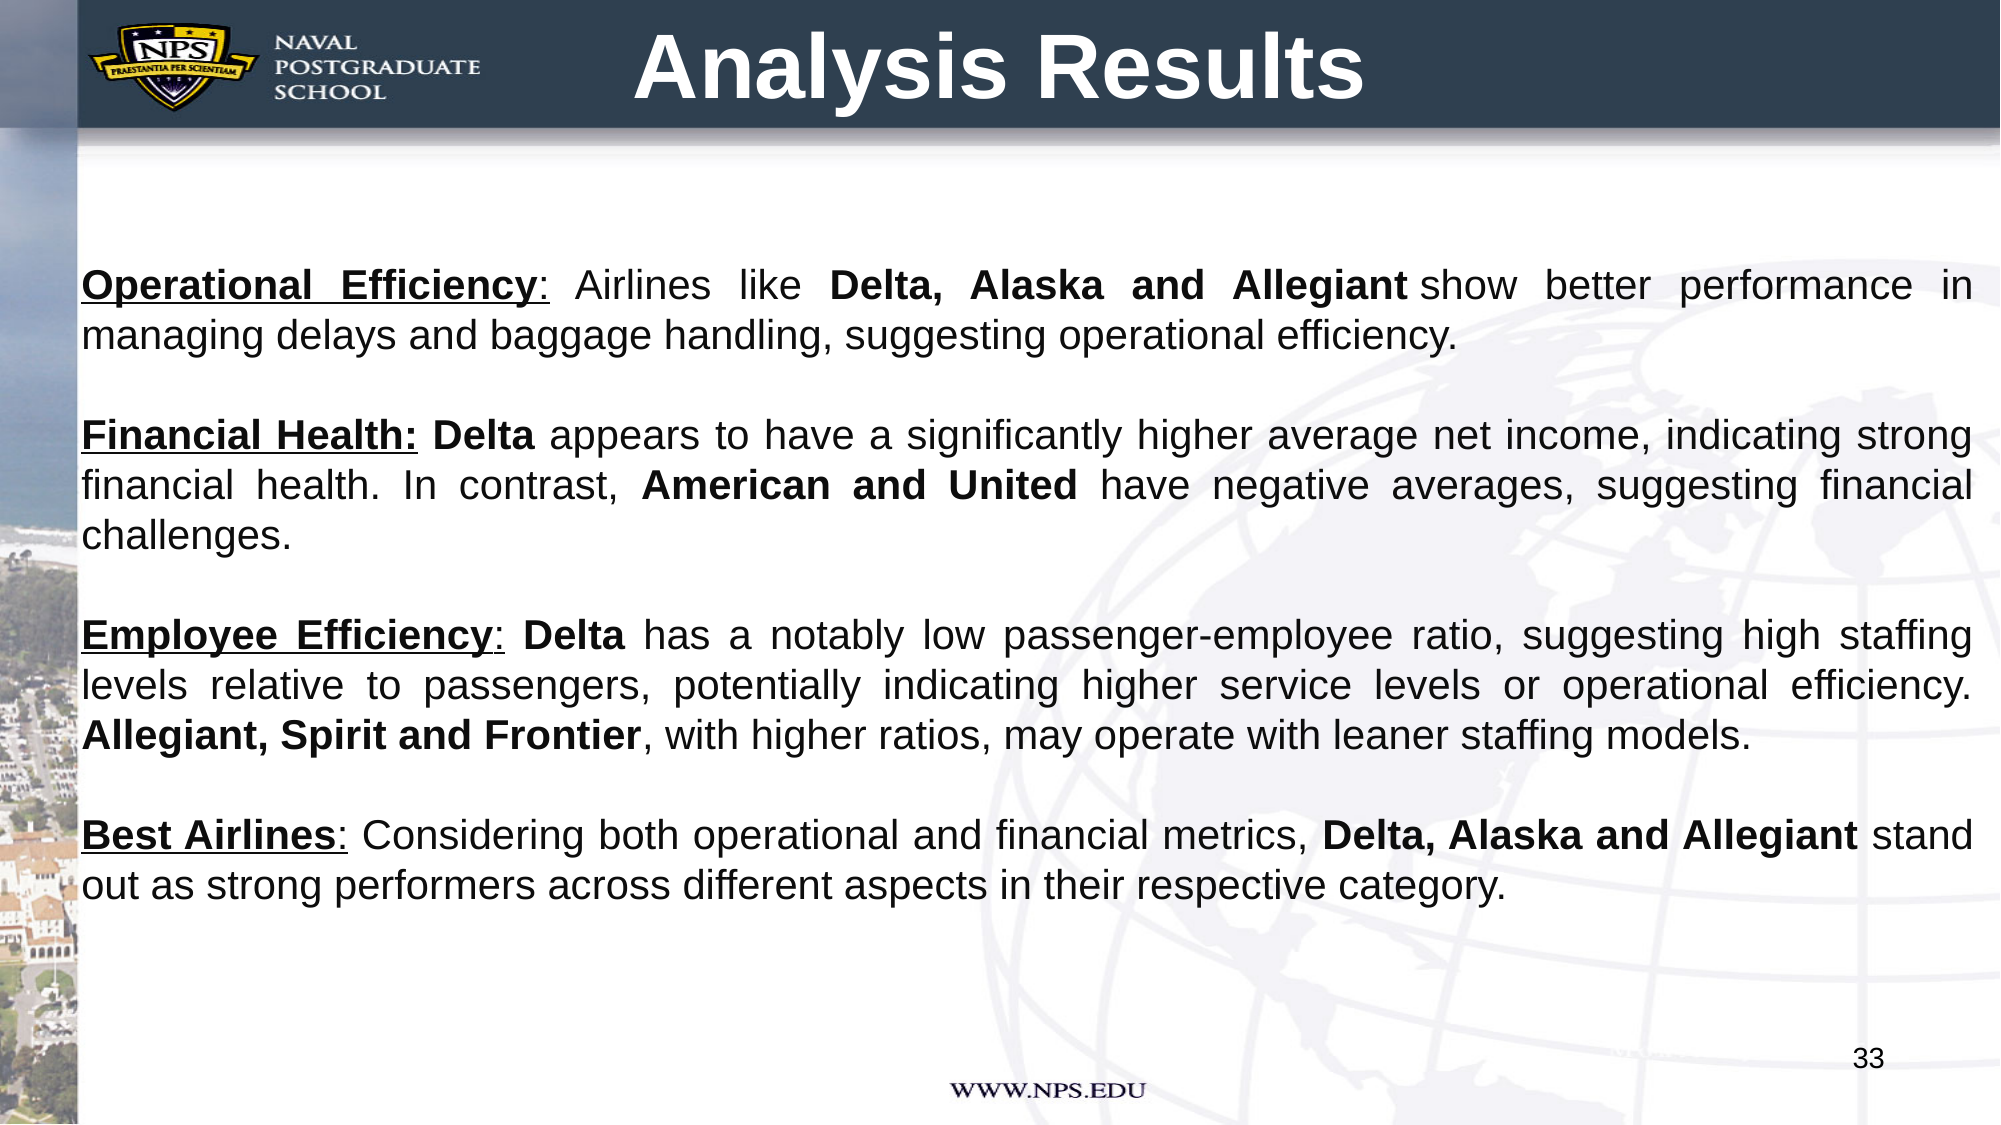

Analysis Results
Operational Efficiency: Airlines like Delta, Alaska and Allegiant show better performance in managing delays and baggage handling, suggesting operational efficiency.

Financial Health: Delta appears to have a significantly higher average net income, indicating strong financial health. In contrast, American and United have negative averages, suggesting financial challenges.

Employee Efficiency: Delta has a notably low passenger-employee ratio, suggesting high staffing levels relative to passengers, potentially indicating higher service levels or operational efficiency. Allegiant, Spirit and Frontier, with higher ratios, may operate with leaner staffing models.

Best Airlines: Considering both operational and financial metrics, Delta, Alaska and Allegiant stand out as strong performers across different aspects in their respective category.
33